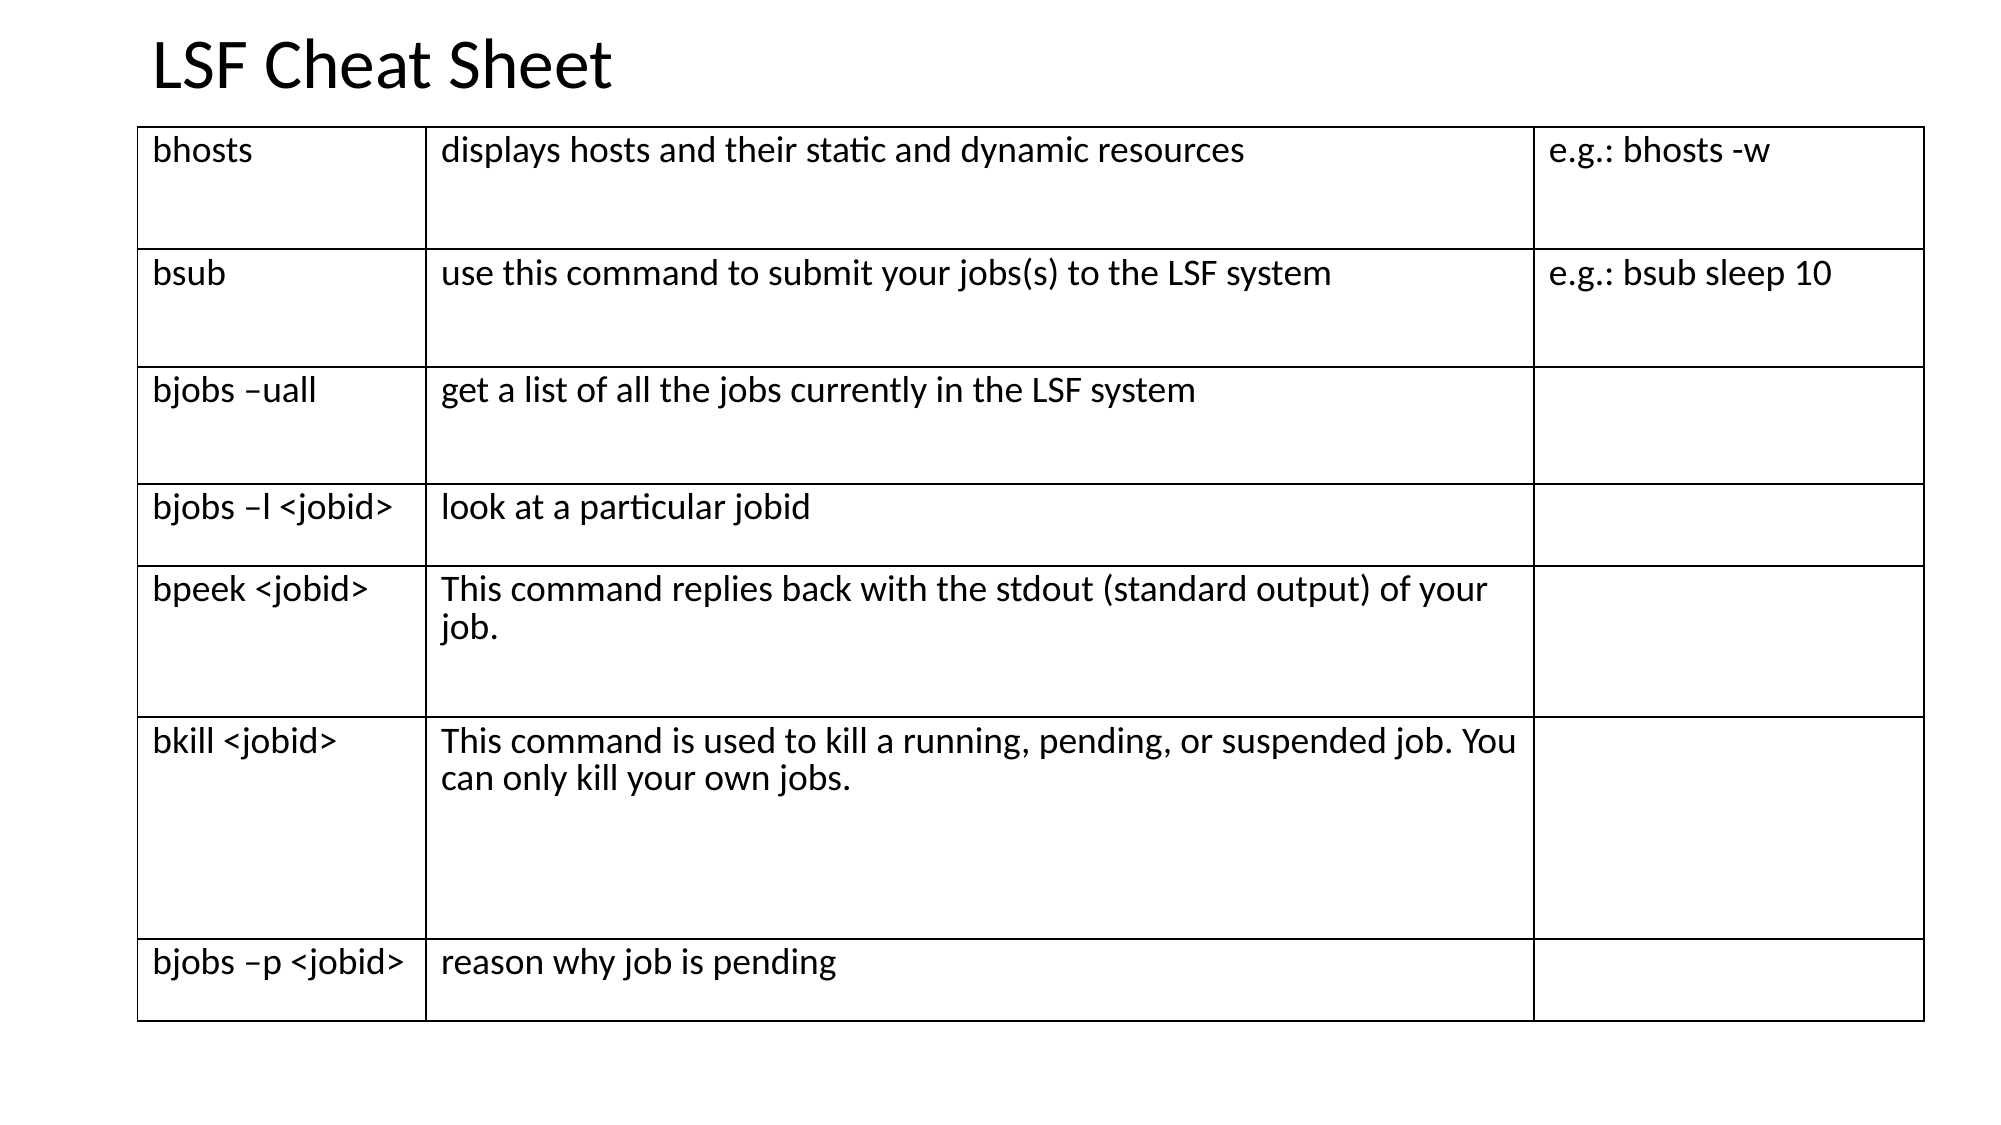

# LSF Cheat Sheet
| bhosts | displays hosts and their static and dynamic resources | e.g.: bhosts -w |
| --- | --- | --- |
| bsub | use this command to submit your jobs(s) to the LSF system | e.g.: bsub sleep 10 |
| bjobs –uall | get a list of all the jobs currently in the LSF system |  |
| bjobs –l <jobid> | look at a particular jobid |  |
| bpeek <jobid> | This command replies back with the stdout (standard output) of your job. |  |
| bkill <jobid> | This command is used to kill a running, pending, or suspended job. You can only kill your own jobs. |  |
| bjobs –p <jobid> | reason why job is pending |  |